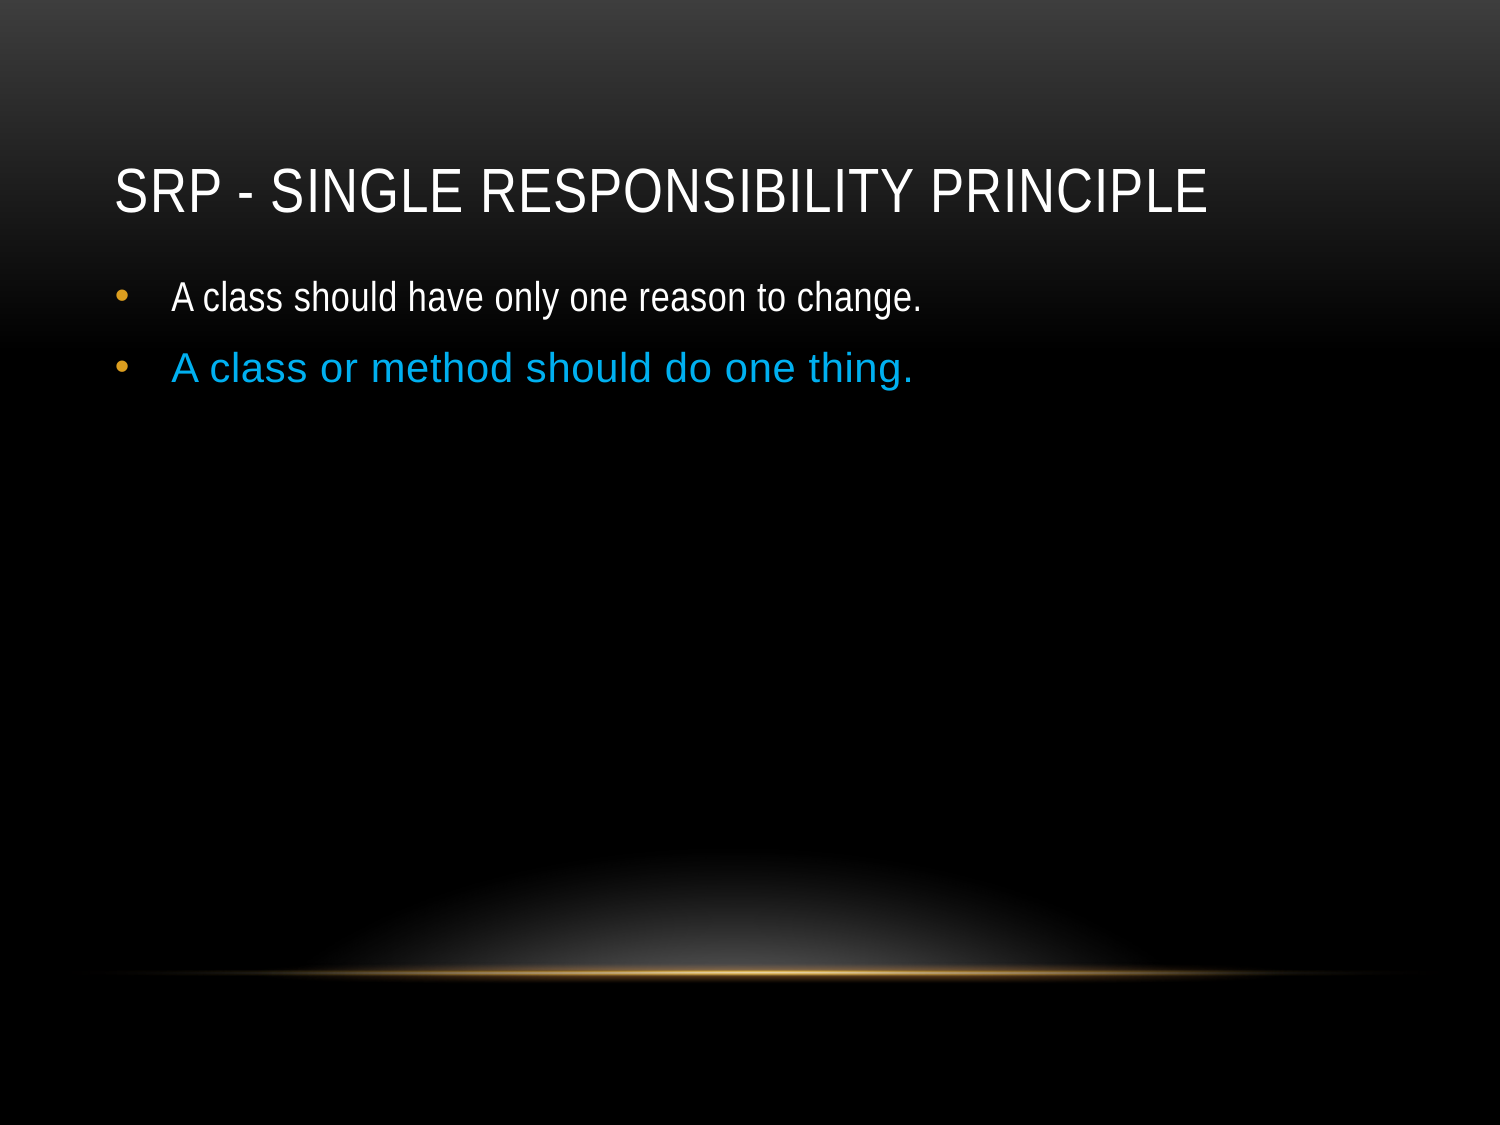

# SRP - Single Responsibility Principle
A class should have only one reason to change.
A class or method should do one thing.